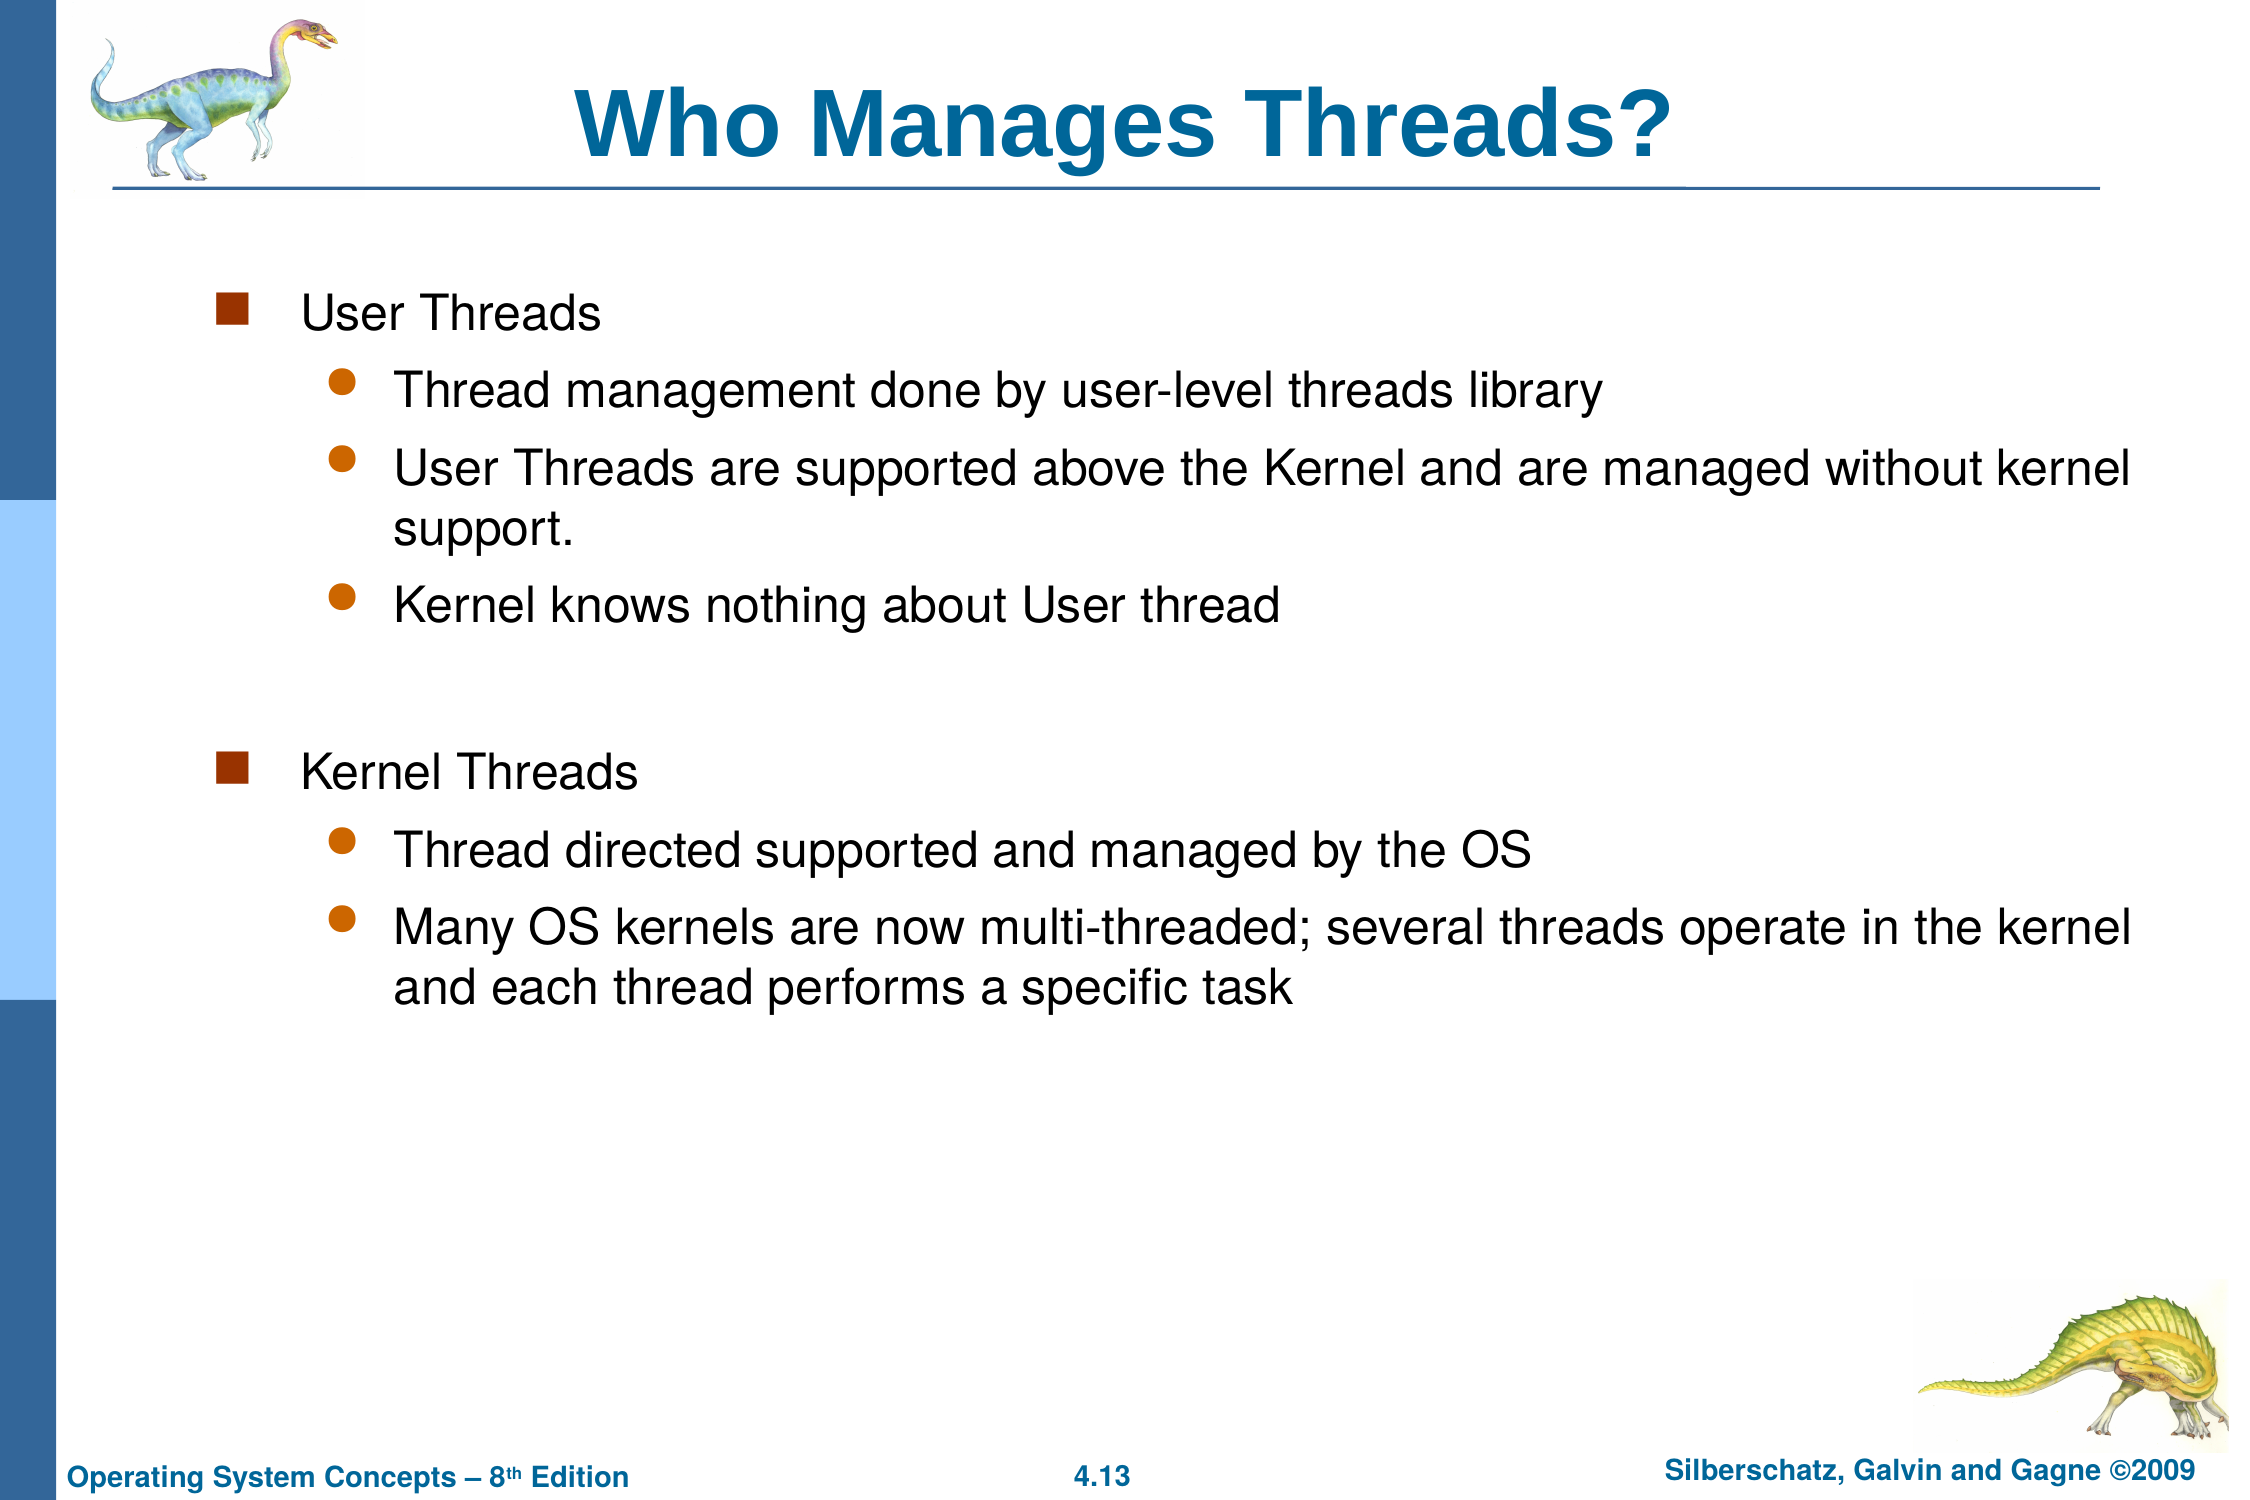

# Who Manages Threads?
User Threads
Thread management done by user-level threads library
User Threads are supported above the Kernel and are managed without kernel support.
Kernel knows nothing about User thread

Kernel Threads
Thread directed supported and managed by the OS
Many OS kernels are now multi-threaded; several threads operate in the kernel and each thread performs a specific task